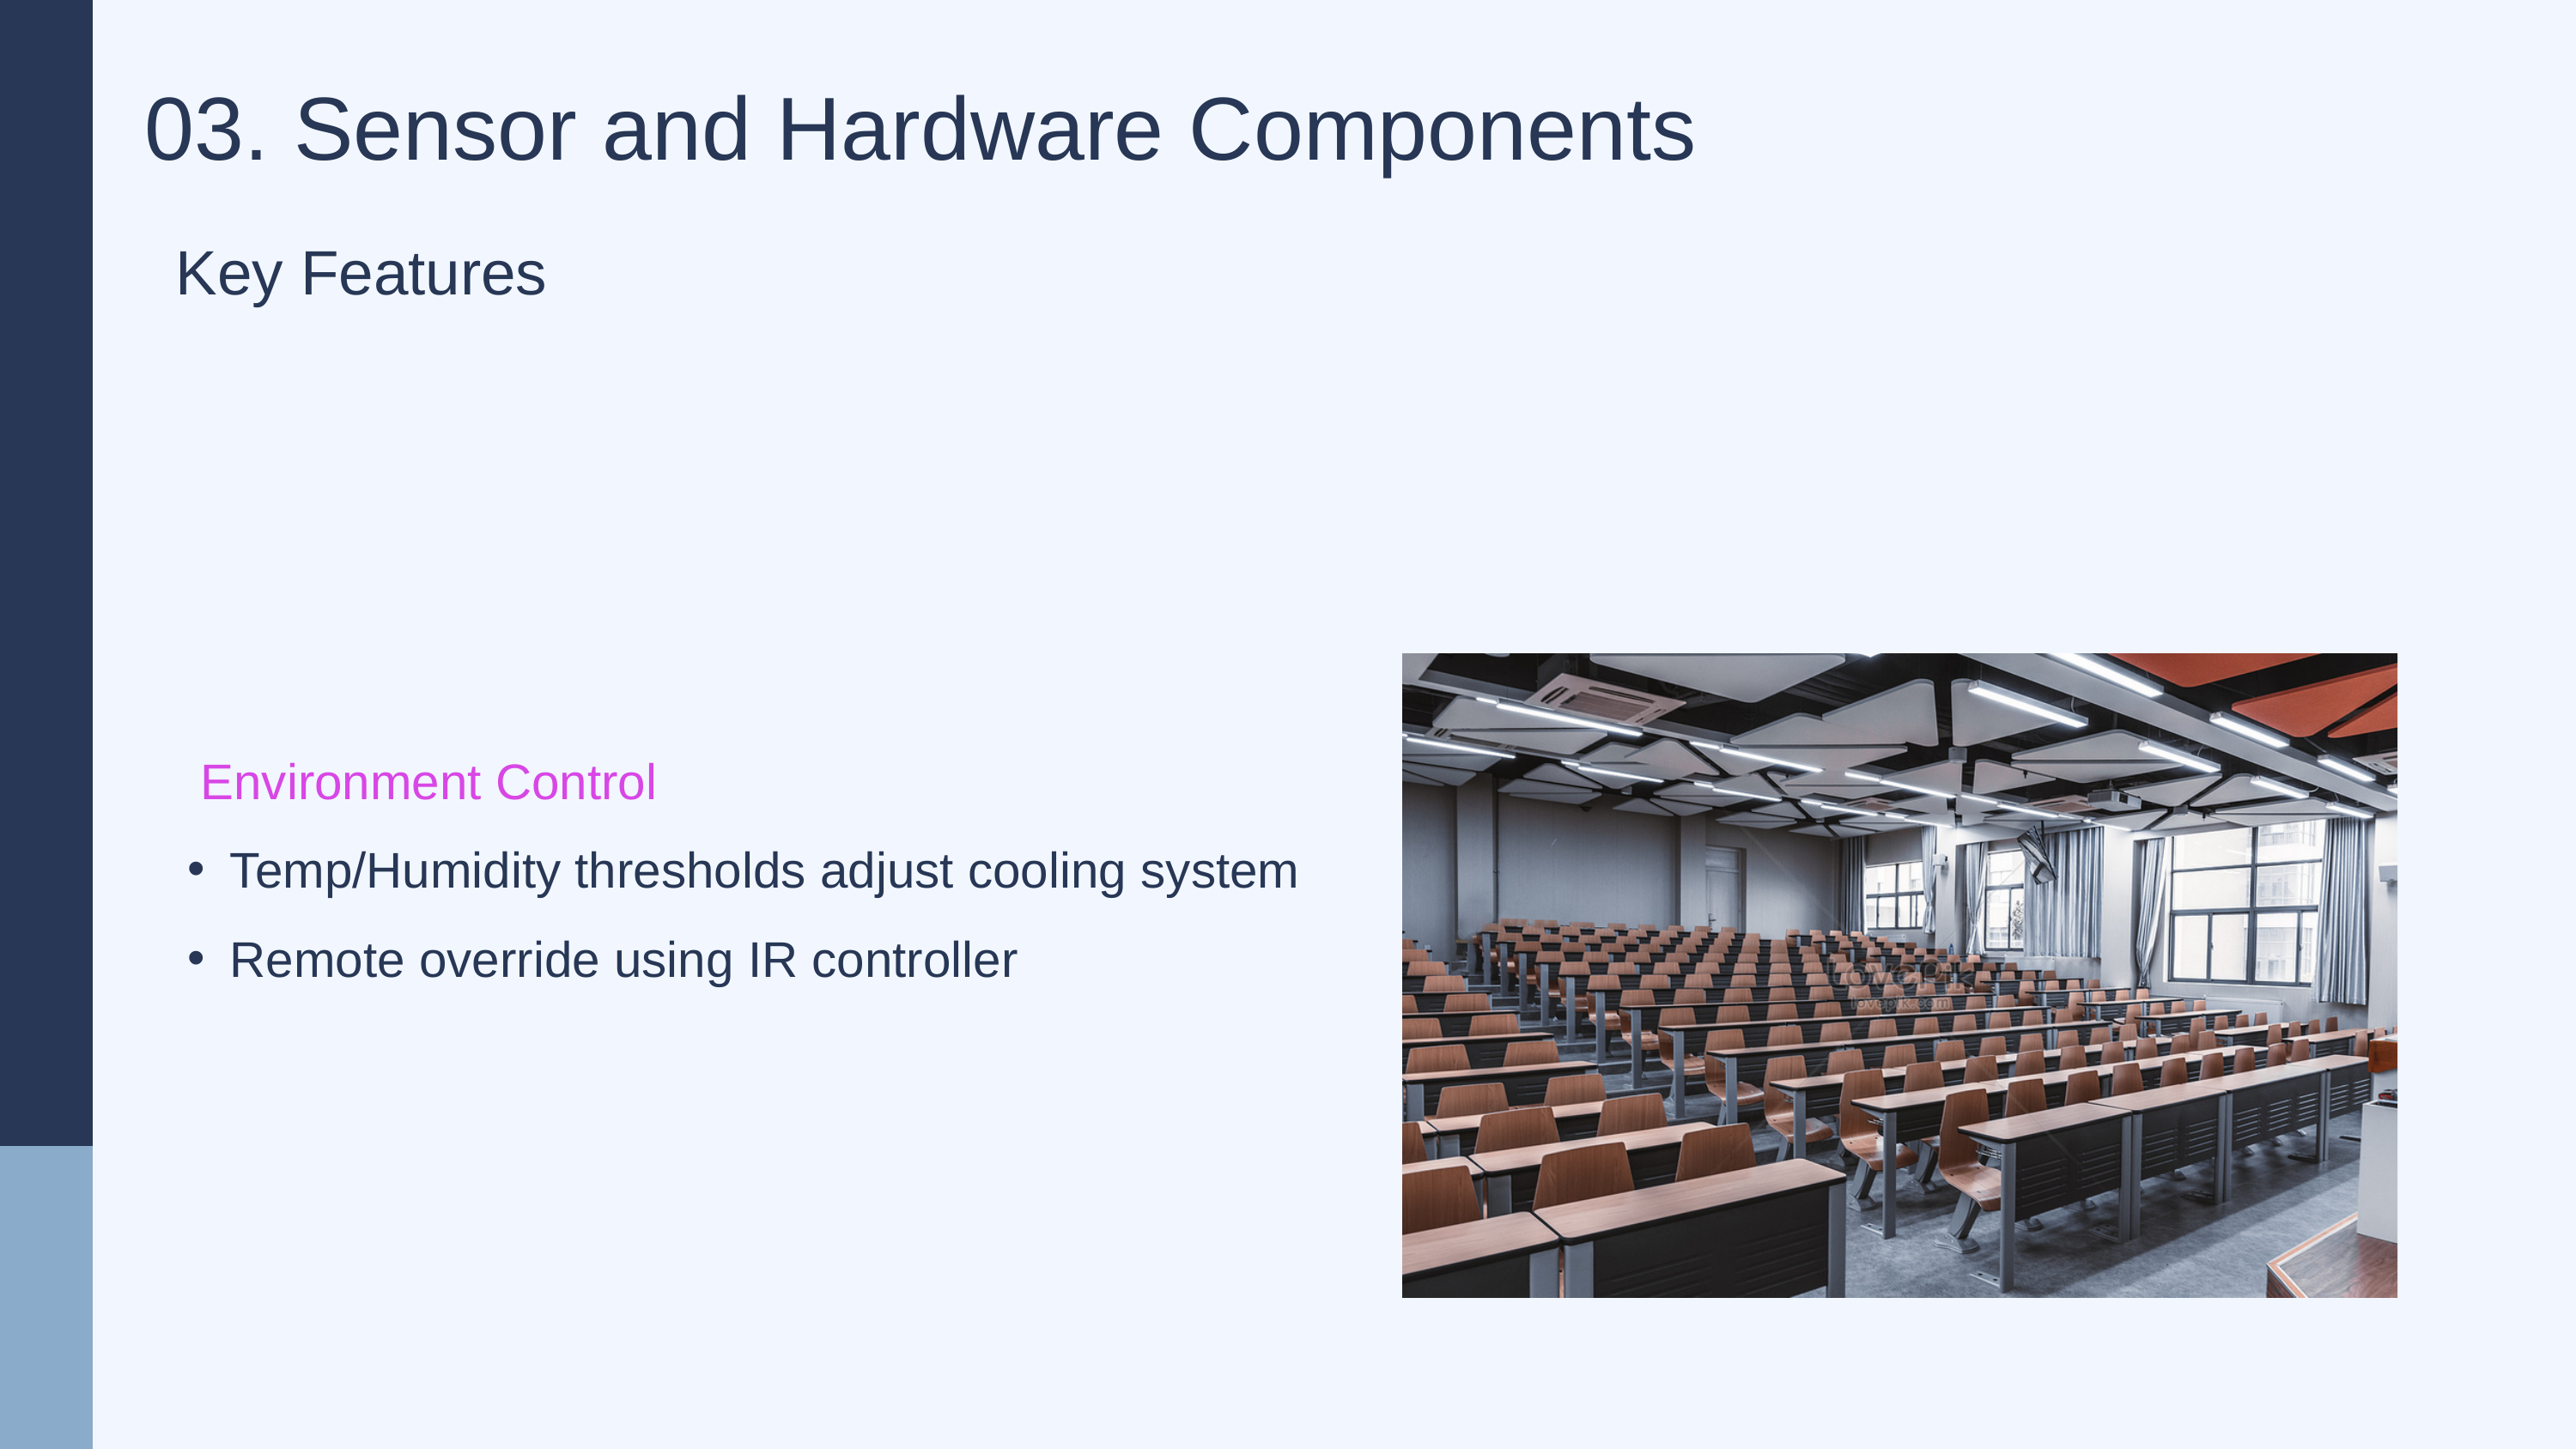

03. Sensor and Hardware Components
Key Features

    Environment Control
Temp/Humidity thresholds adjust cooling system
Remote override using IR controller